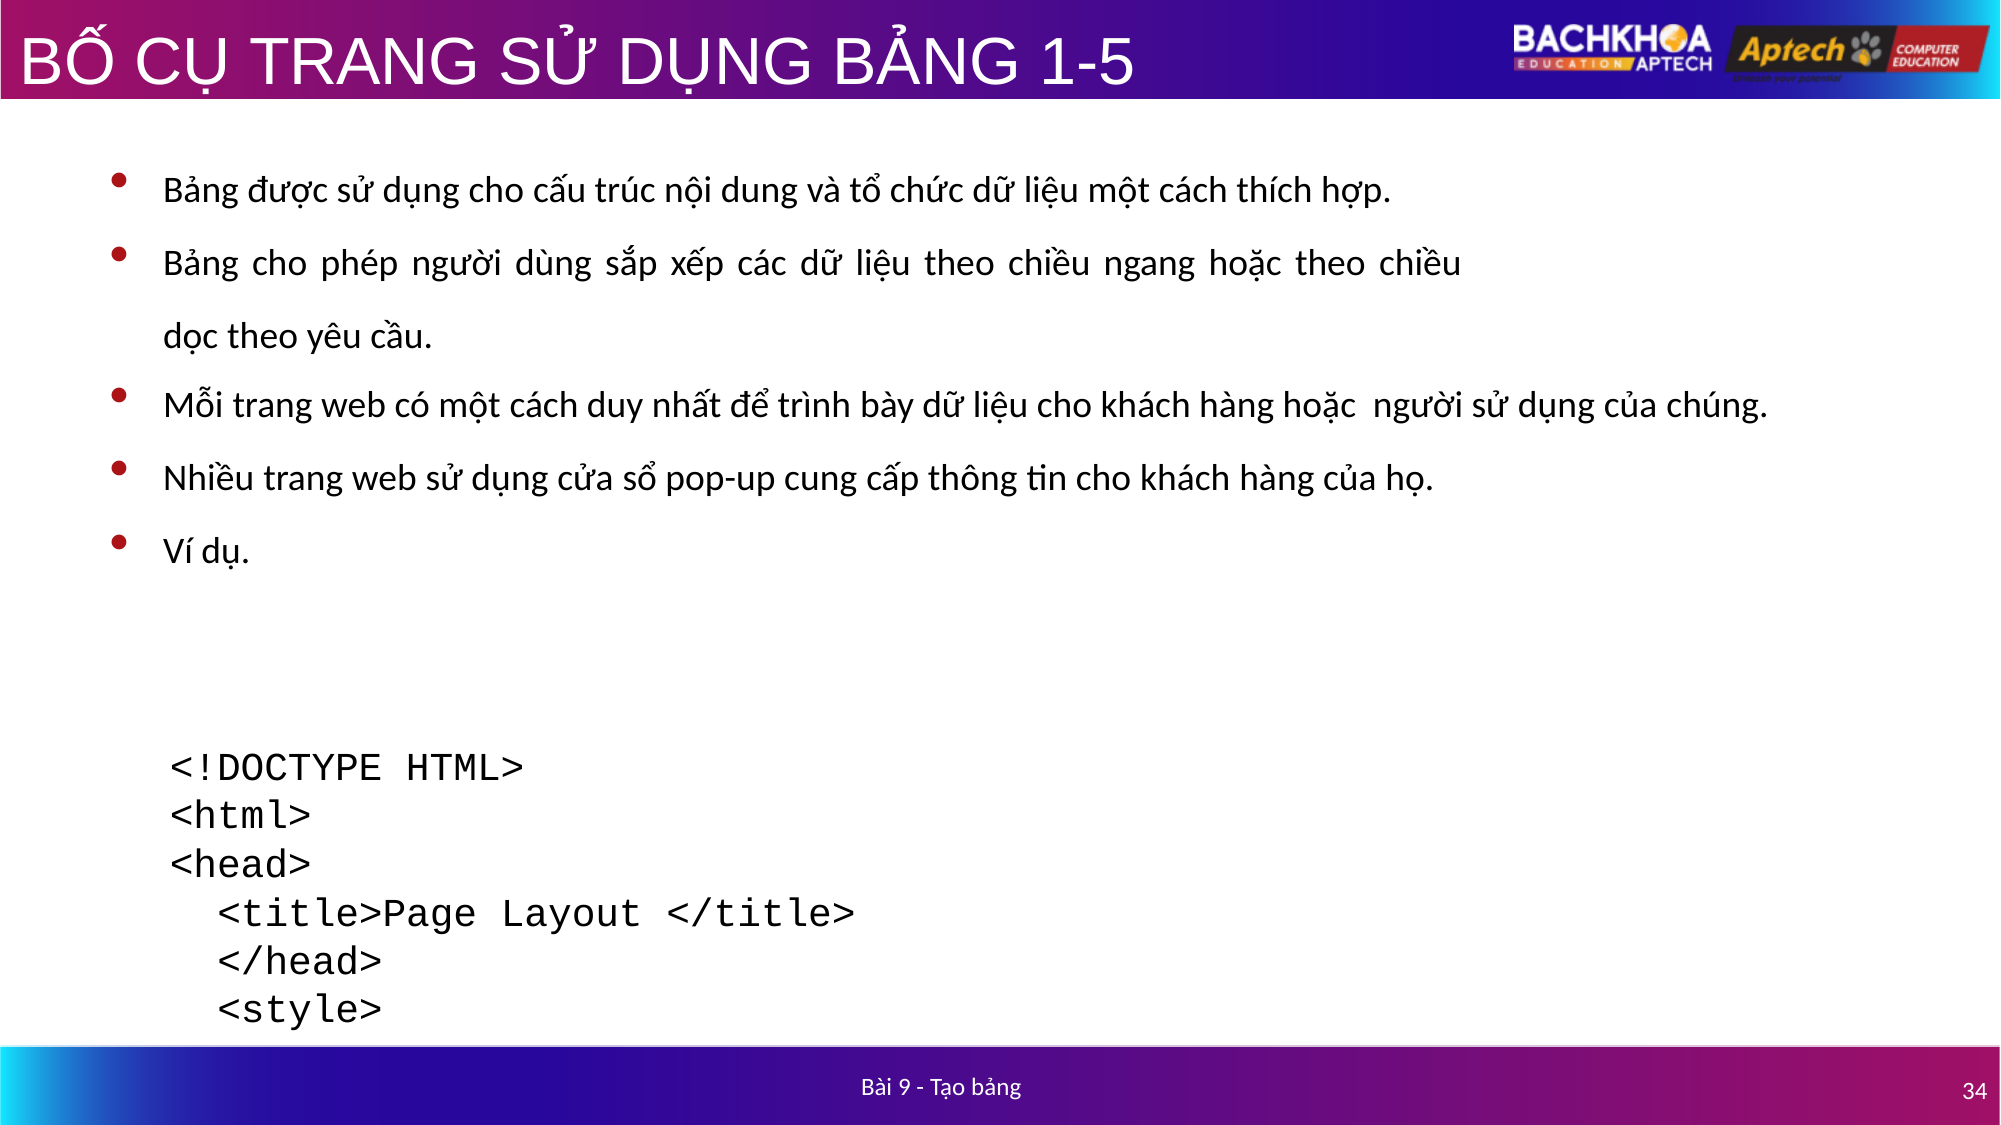

# BỐ CỤ TRANG SỬ DỤNG BẢNG 1-5
Bảng được sử dụng cho cấu trúc nội dung và tổ chức dữ liệu một cách thích hợp.
Bảng cho phép người dùng sắp xếp các dữ liệu theo chiều ngang hoặc theo chiều
dọc theo yêu cầu.
Mỗi trang web có một cách duy nhất để trình bày dữ liệu cho khách hàng hoặc  người sử dụng của chúng.
Nhiều trang web sử dụng cửa sổ pop-up cung cấp thông tin cho khách hàng của họ.
Ví dụ.
<!DOCTYPE HTML>
<html>
<head>
<title>Page Layout </title>
</head>
<style>
Bài 9 - Tạo bảng
34